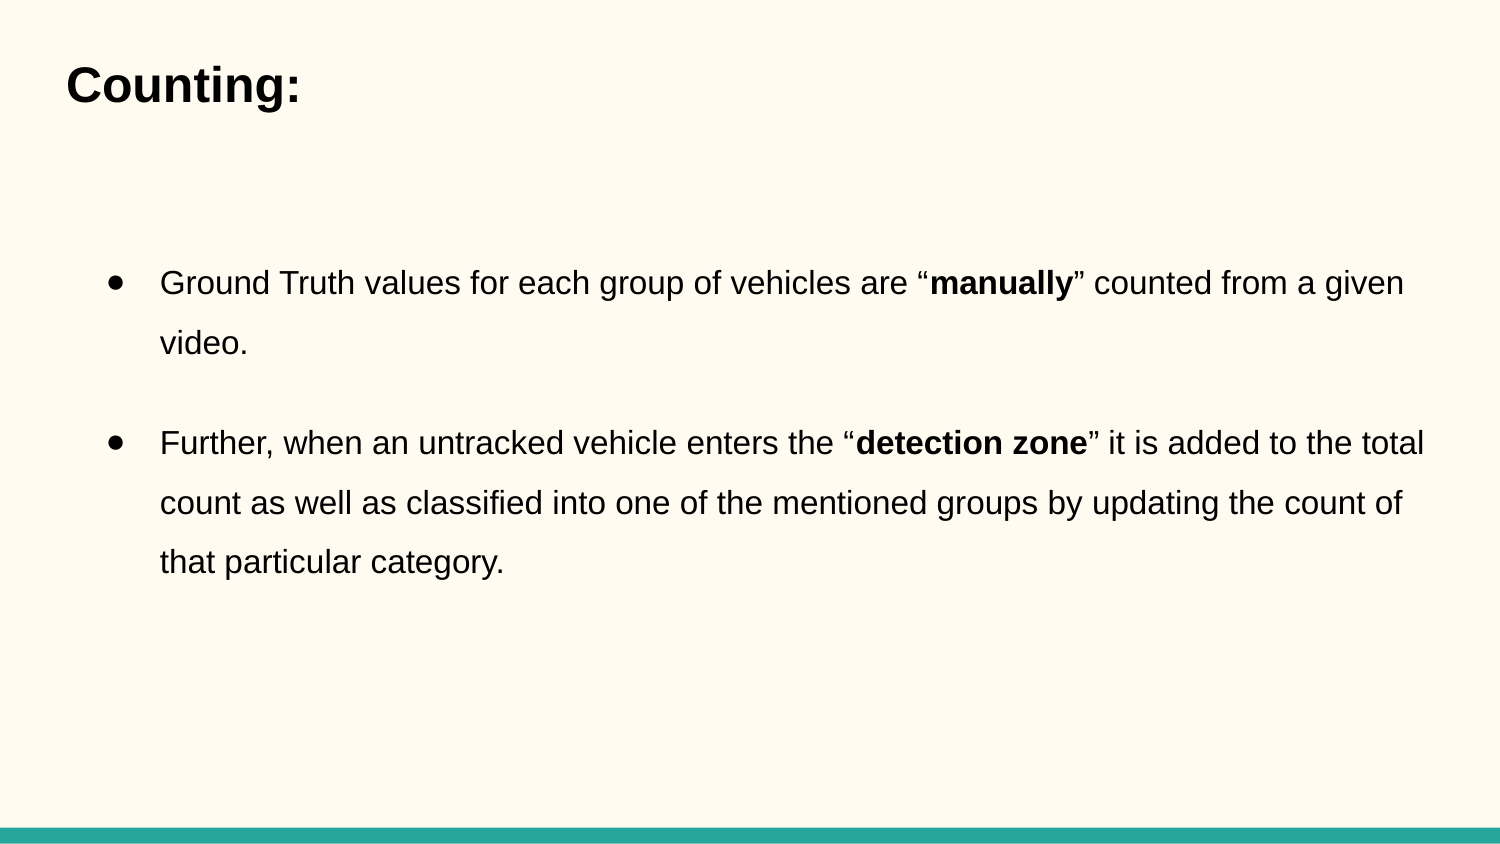

# Counting:
Ground Truth values for each group of vehicles are “manually” counted from a given video.
Further, when an untracked vehicle enters the “detection zone” it is added to the total count as well as classified into one of the mentioned groups by updating the count of that particular category.